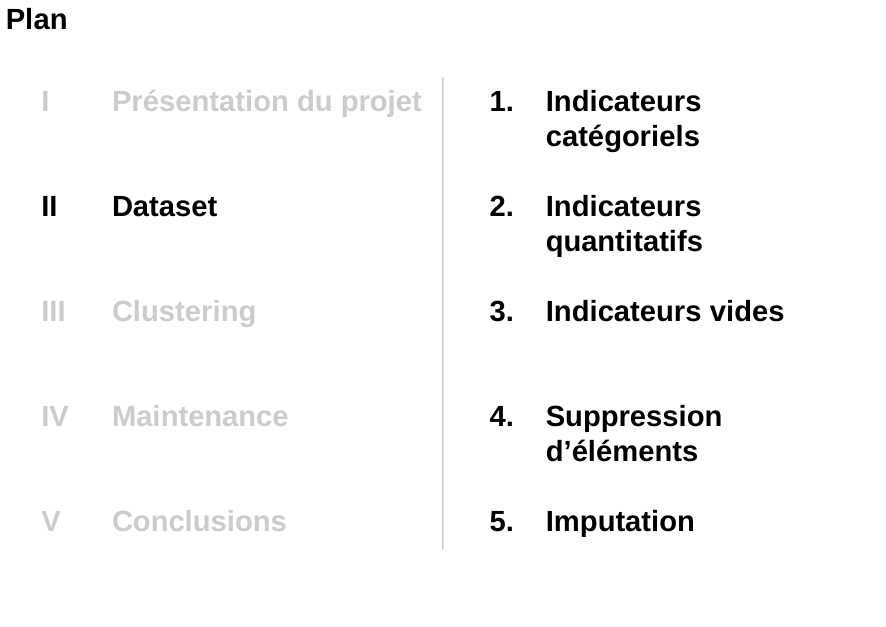

Plan

Indicateurs catégoriels

Indicateurs quantitatifs

Indicateurs vides

Suppression d’éléments

Imputation
I

II

III

IV

V
Présentation du projet

Dataset

Clustering

Maintenance

Conclusions